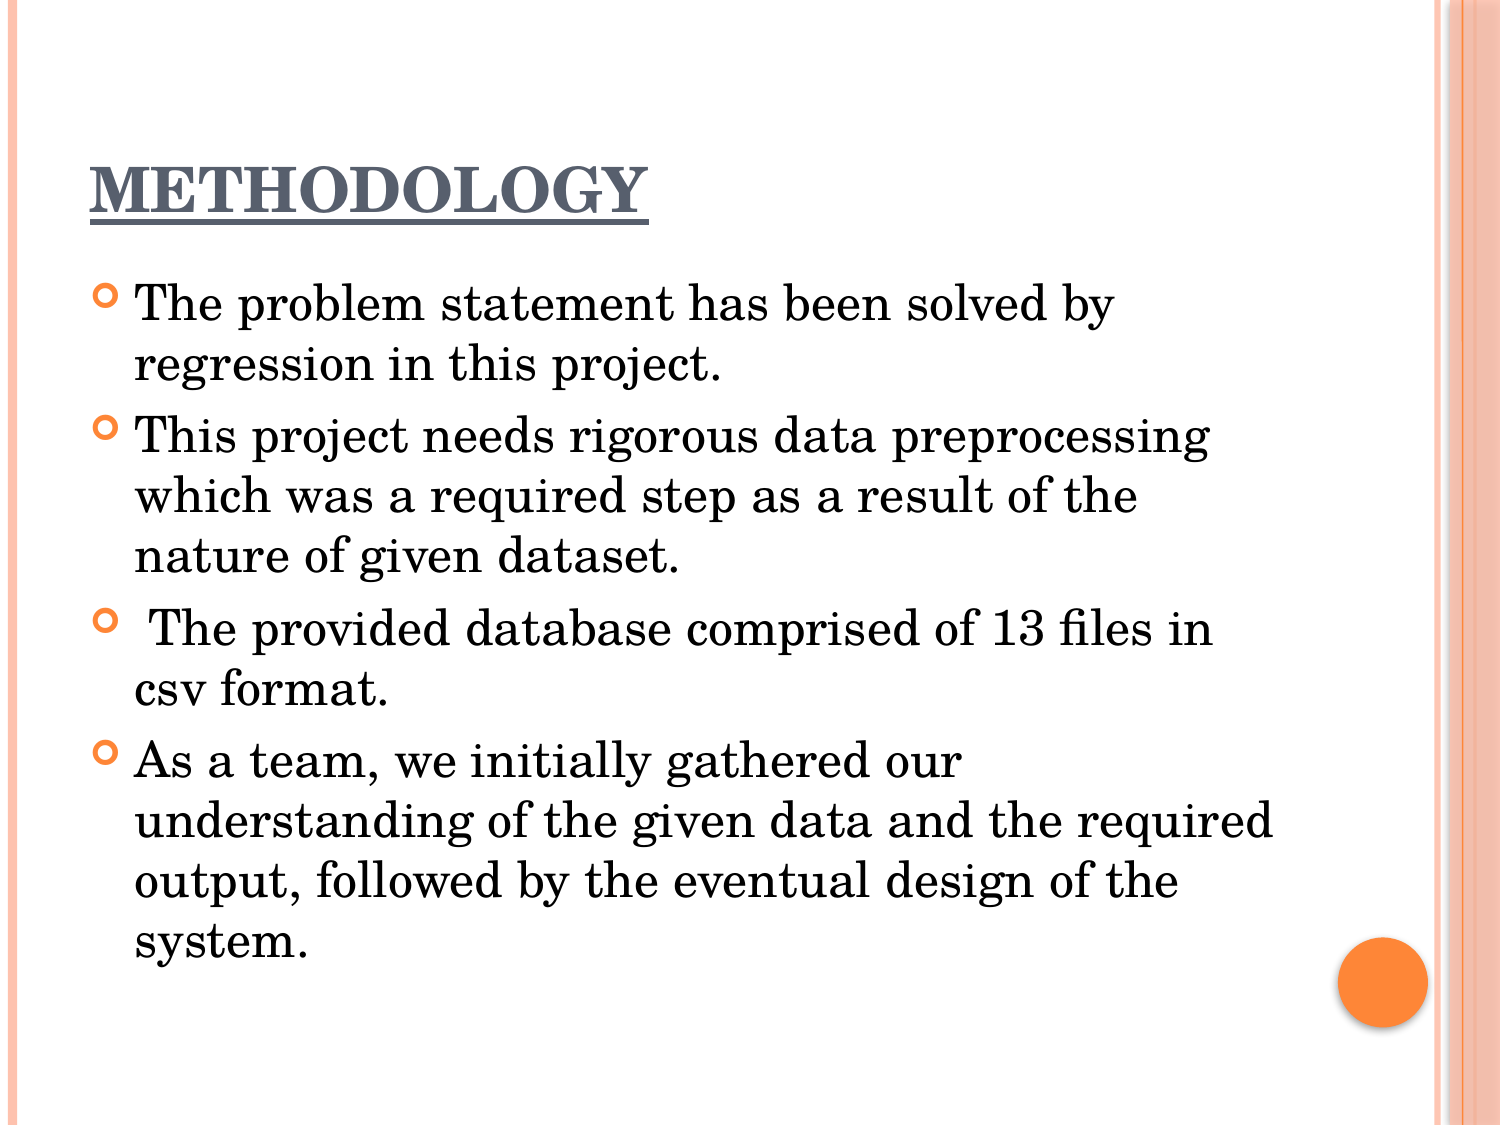

# METHODOLOGY
The problem statement has been solved by regression in this project.
This project needs rigorous data preprocessing which was a required step as a result of the nature of given dataset.
 The provided database comprised of 13 files in csv format.
As a team, we initially gathered our understanding of the given data and the required output, followed by the eventual design of the system.